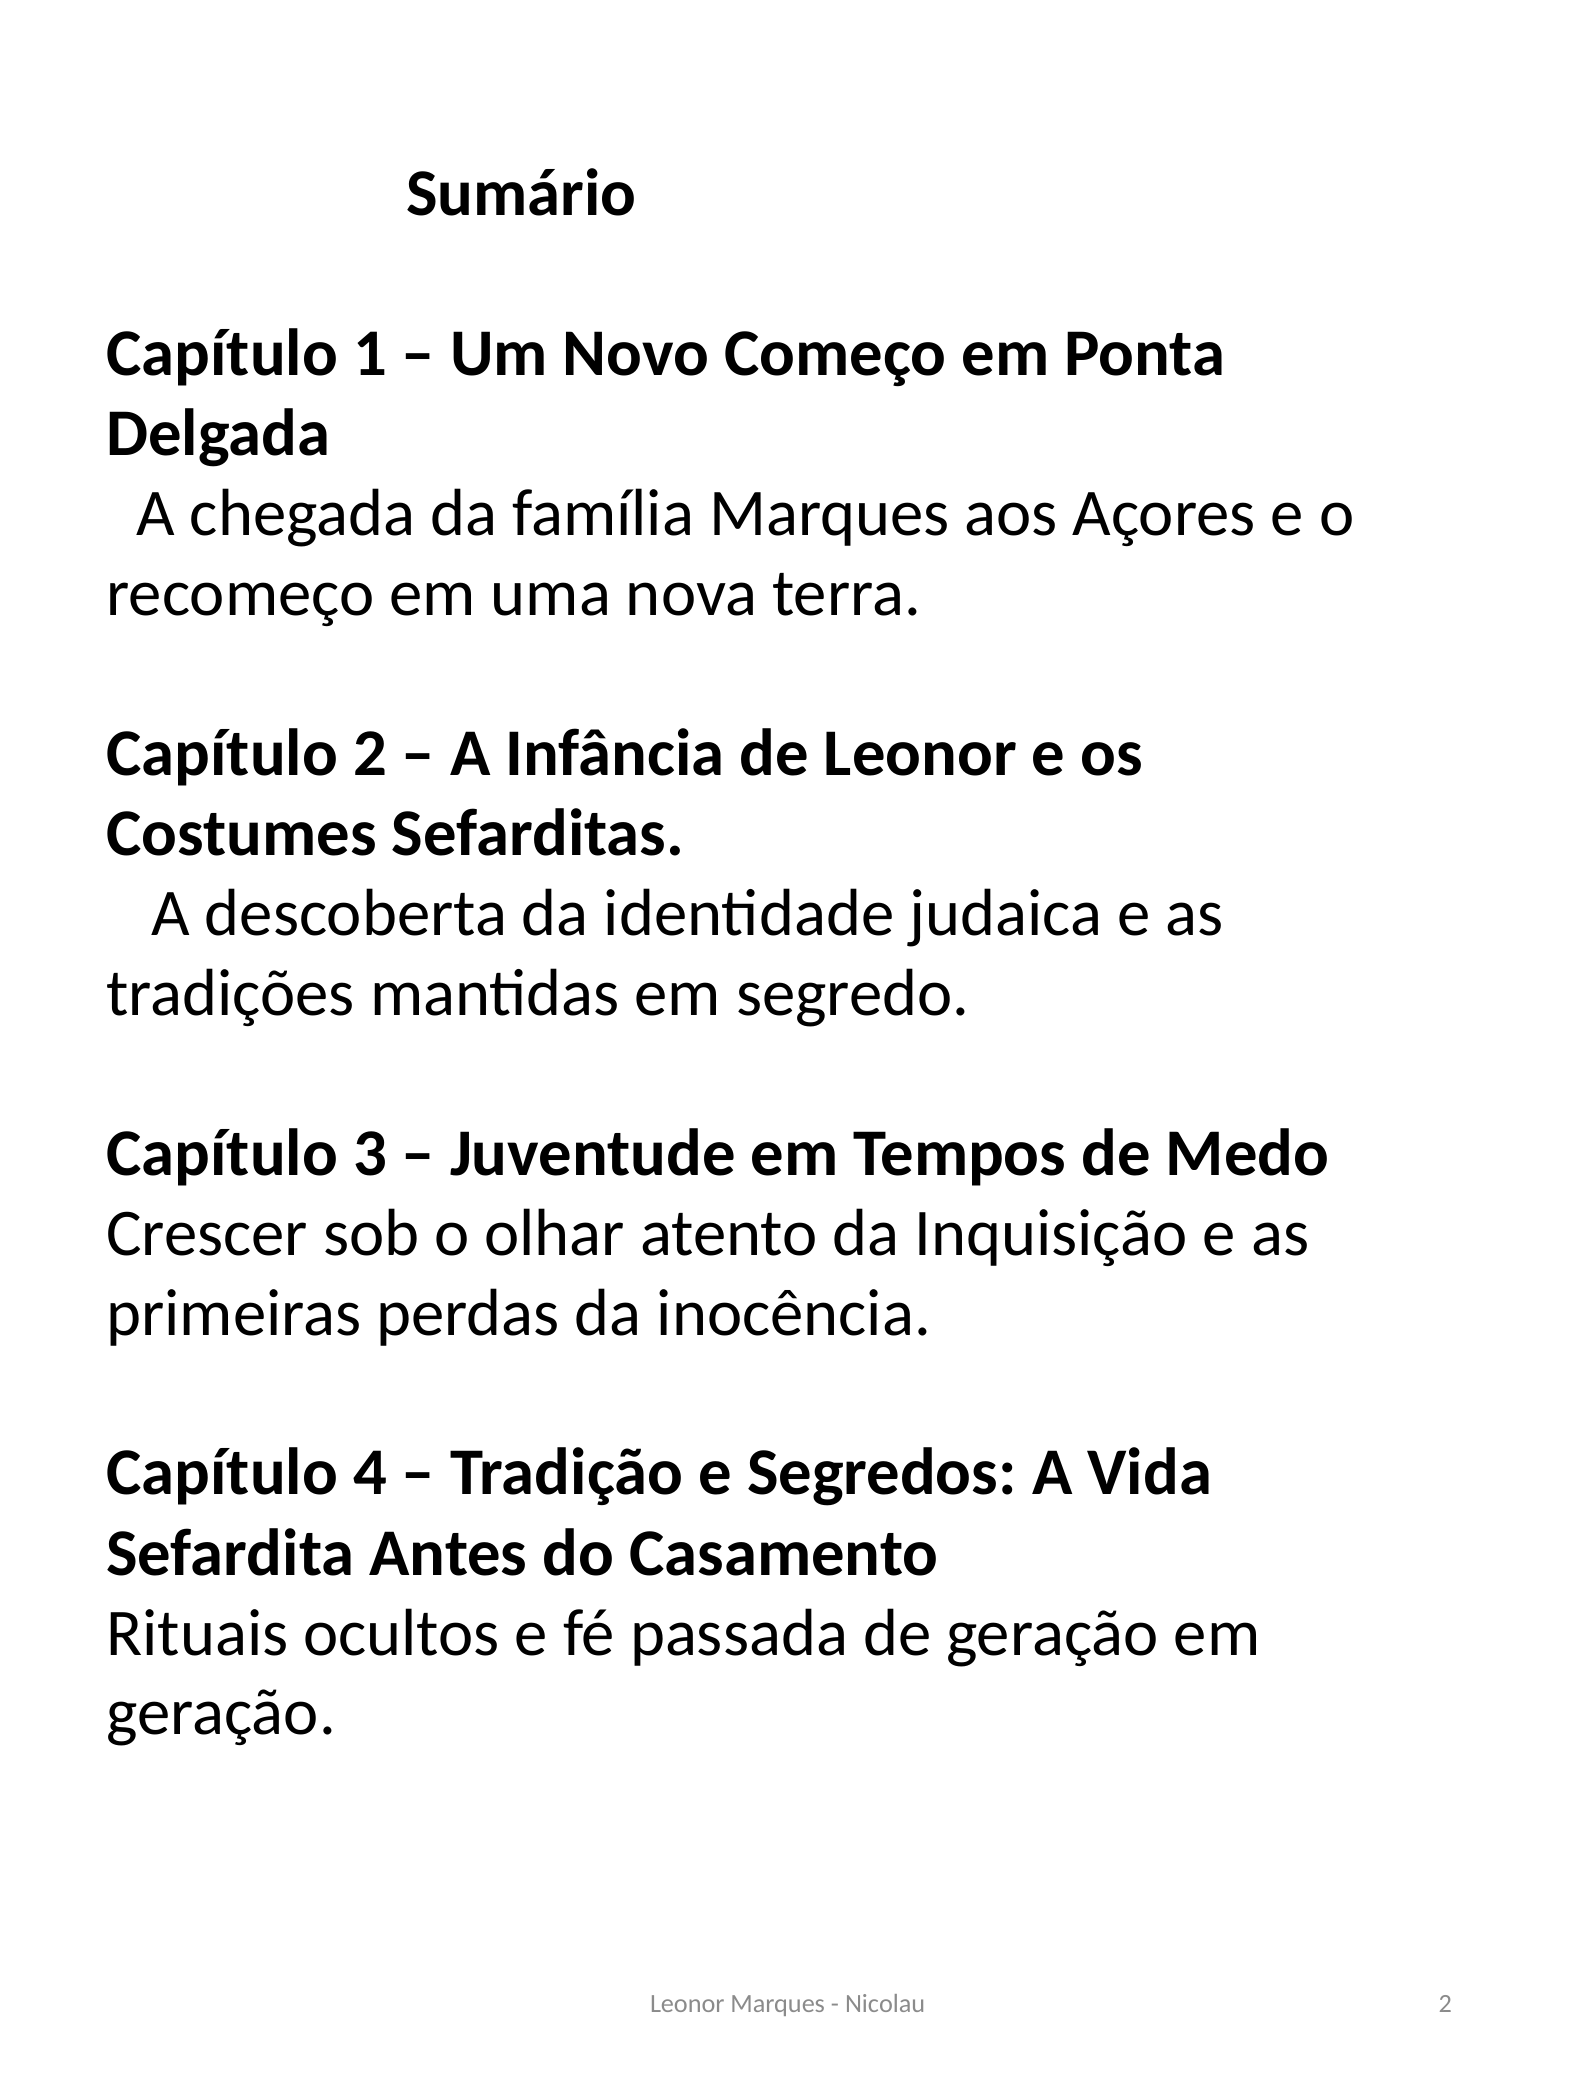

Sumário

Capítulo 1 – Um Novo Começo em Ponta Delgada
  A chegada da família Marques aos Açores e o recomeço em uma nova terra.

Capítulo 2 – A Infância de Leonor e os Costumes Sefarditas.
   A descoberta da identidade judaica e as tradições mantidas em segredo.

Capítulo 3 – Juventude em Tempos de Medo
Crescer sob o olhar atento da Inquisição e as primeiras perdas da inocência.

Capítulo 4 – Tradição e Segredos: A Vida Sefardita Antes do Casamento
Rituais ocultos e fé passada de geração em geração.

Leonor Marques - Nicolau
2